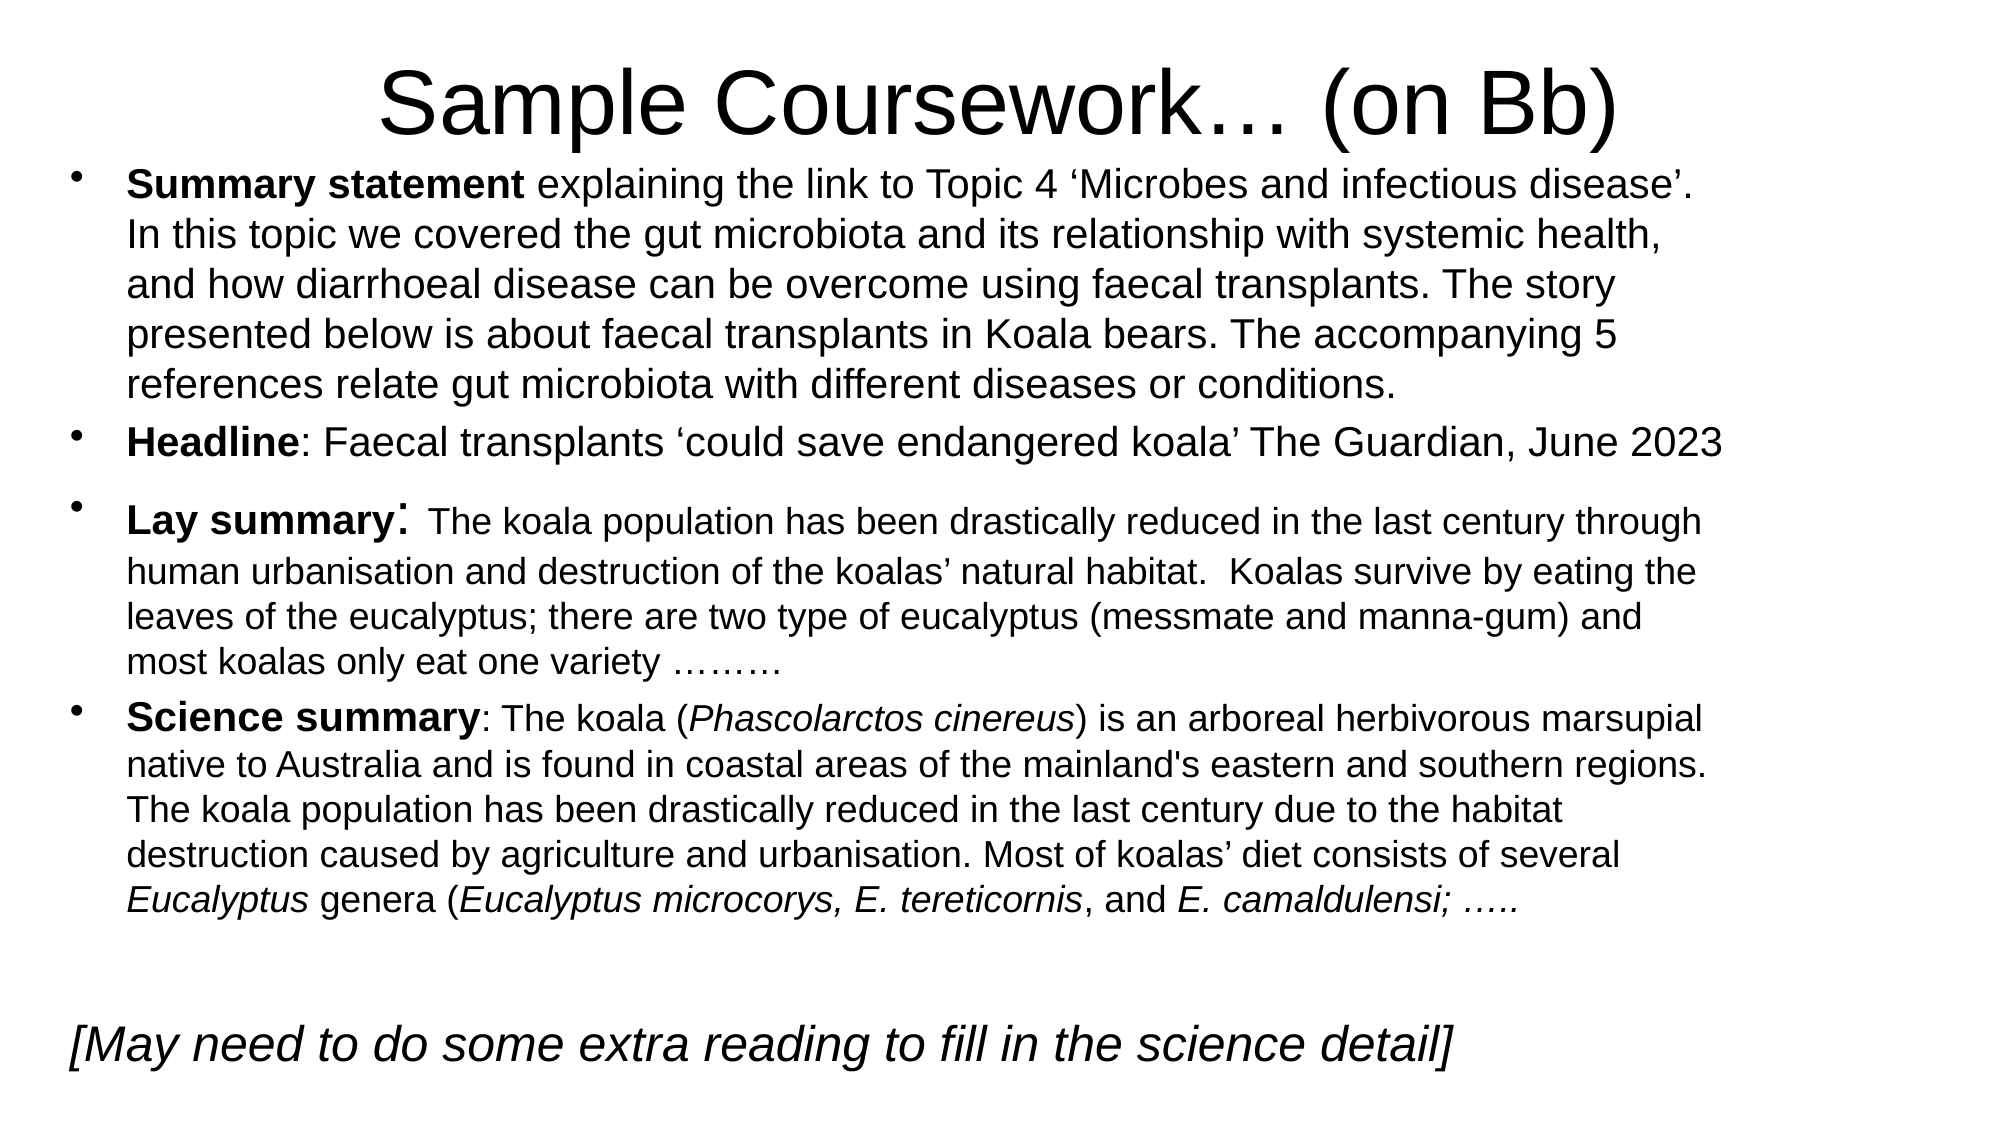

# Sample Coursework… (on Bb)
Summary statement explaining the link to Topic 4 ‘Microbes and infectious disease’. In this topic we covered the gut microbiota and its relationship with systemic health, and how diarrhoeal disease can be overcome using faecal transplants. The story presented below is about faecal transplants in Koala bears. The accompanying 5 references relate gut microbiota with different diseases or conditions.
Headline: Faecal transplants ‘could save endangered koala’ The Guardian, June 2023
Lay summary: The koala population has been drastically reduced in the last century through human urbanisation and destruction of the koalas’ natural habitat.  Koalas survive by eating the leaves of the eucalyptus; there are two type of eucalyptus (messmate and manna-gum) and most koalas only eat one variety ………
Science summary: The koala (Phascolarctos cinereus) is an arboreal herbivorous marsupial native to Australia and is found in coastal areas of the mainland's eastern and southern regions. The koala population has been drastically reduced in the last century due to the habitat destruction caused by agriculture and urbanisation. Most of koalas’ diet consists of several Eucalyptus genera (Eucalyptus microcorys, E. tereticornis, and E. camaldulensi; …..

[May need to do some extra reading to fill in the science detail]